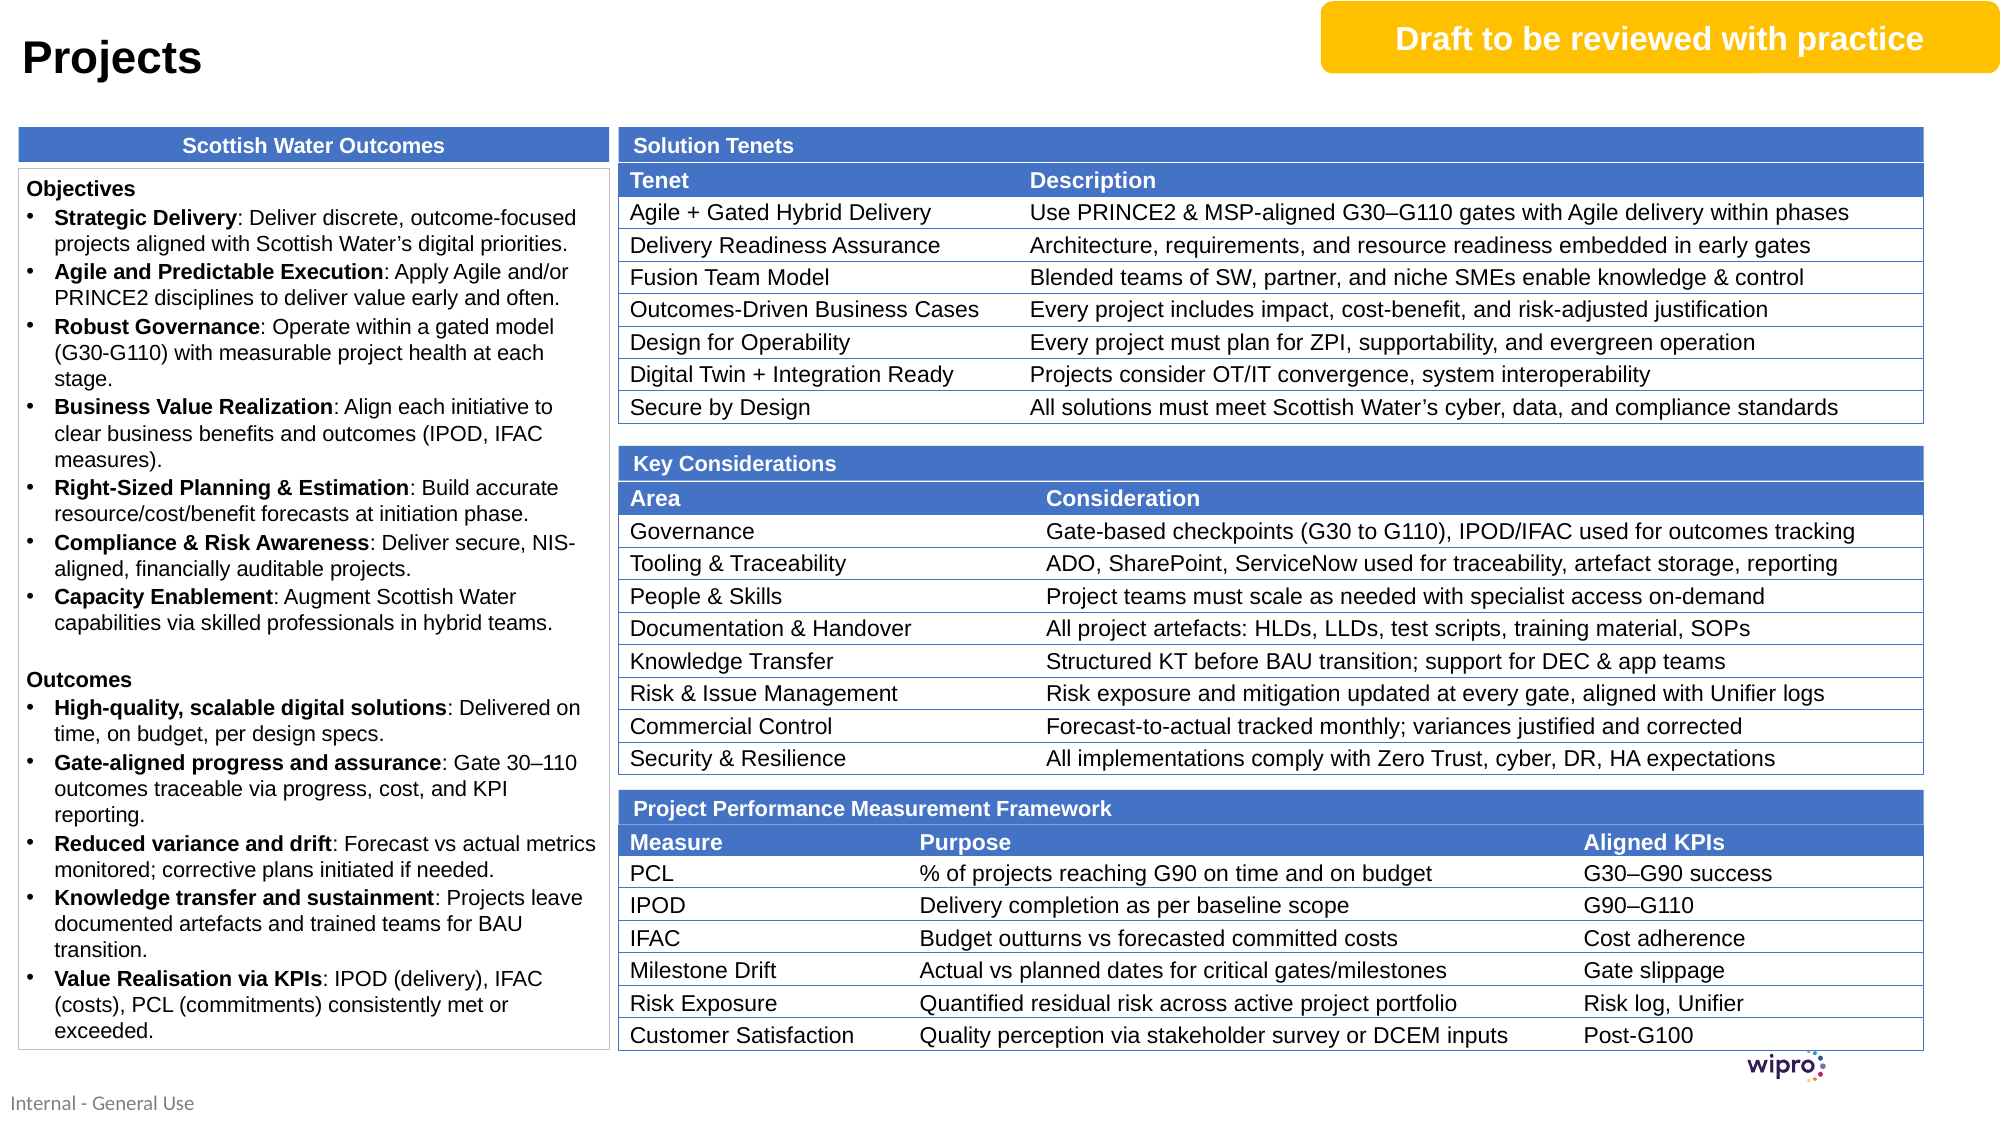

Draft to be reviewed with practice
# Projects
Solution Tenets
Scottish Water Outcomes
| Tenet | Description |
| --- | --- |
| Agile + Gated Hybrid Delivery | Use PRINCE2 & MSP-aligned G30–G110 gates with Agile delivery within phases |
| Delivery Readiness Assurance | Architecture, requirements, and resource readiness embedded in early gates |
| Fusion Team Model | Blended teams of SW, partner, and niche SMEs enable knowledge & control |
| Outcomes-Driven Business Cases | Every project includes impact, cost-benefit, and risk-adjusted justification |
| Design for Operability | Every project must plan for ZPI, supportability, and evergreen operation |
| Digital Twin + Integration Ready | Projects consider OT/IT convergence, system interoperability |
| Secure by Design | All solutions must meet Scottish Water’s cyber, data, and compliance standards |
Objectives
Strategic Delivery: Deliver discrete, outcome-focused projects aligned with Scottish Water’s digital priorities.
Agile and Predictable Execution: Apply Agile and/or PRINCE2 disciplines to deliver value early and often.
Robust Governance: Operate within a gated model (G30-G110) with measurable project health at each stage.
Business Value Realization: Align each initiative to clear business benefits and outcomes (IPOD, IFAC measures).
Right-Sized Planning & Estimation: Build accurate resource/cost/benefit forecasts at initiation phase.
Compliance & Risk Awareness: Deliver secure, NIS-aligned, financially auditable projects.
Capacity Enablement: Augment Scottish Water capabilities via skilled professionals in hybrid teams.

Outcomes
High-quality, scalable digital solutions: Delivered on time, on budget, per design specs.
Gate-aligned progress and assurance: Gate 30–110 outcomes traceable via progress, cost, and KPI reporting.
Reduced variance and drift: Forecast vs actual metrics monitored; corrective plans initiated if needed.
Knowledge transfer and sustainment: Projects leave documented artefacts and trained teams for BAU transition.
Value Realisation via KPIs: IPOD (delivery), IFAC (costs), PCL (commitments) consistently met or exceeded.
Key Considerations
| Area | Consideration |
| --- | --- |
| Governance | Gate-based checkpoints (G30 to G110), IPOD/IFAC used for outcomes tracking |
| Tooling & Traceability | ADO, SharePoint, ServiceNow used for traceability, artefact storage, reporting |
| People & Skills | Project teams must scale as needed with specialist access on-demand |
| Documentation & Handover | All project artefacts: HLDs, LLDs, test scripts, training material, SOPs |
| Knowledge Transfer | Structured KT before BAU transition; support for DEC & app teams |
| Risk & Issue Management | Risk exposure and mitigation updated at every gate, aligned with Unifier logs |
| Commercial Control | Forecast-to-actual tracked monthly; variances justified and corrected |
| Security & Resilience | All implementations comply with Zero Trust, cyber, DR, HA expectations |
Project Performance Measurement Framework
| Measure | Purpose | Aligned KPIs |
| --- | --- | --- |
| PCL | % of projects reaching G90 on time and on budget | G30–G90 success |
| IPOD | Delivery completion as per baseline scope | G90–G110 |
| IFAC | Budget outturns vs forecasted committed costs | Cost adherence |
| Milestone Drift | Actual vs planned dates for critical gates/milestones | Gate slippage |
| Risk Exposure | Quantified residual risk across active project portfolio | Risk log, Unifier |
| Customer Satisfaction | Quality perception via stakeholder survey or DCEM inputs | Post-G100 |